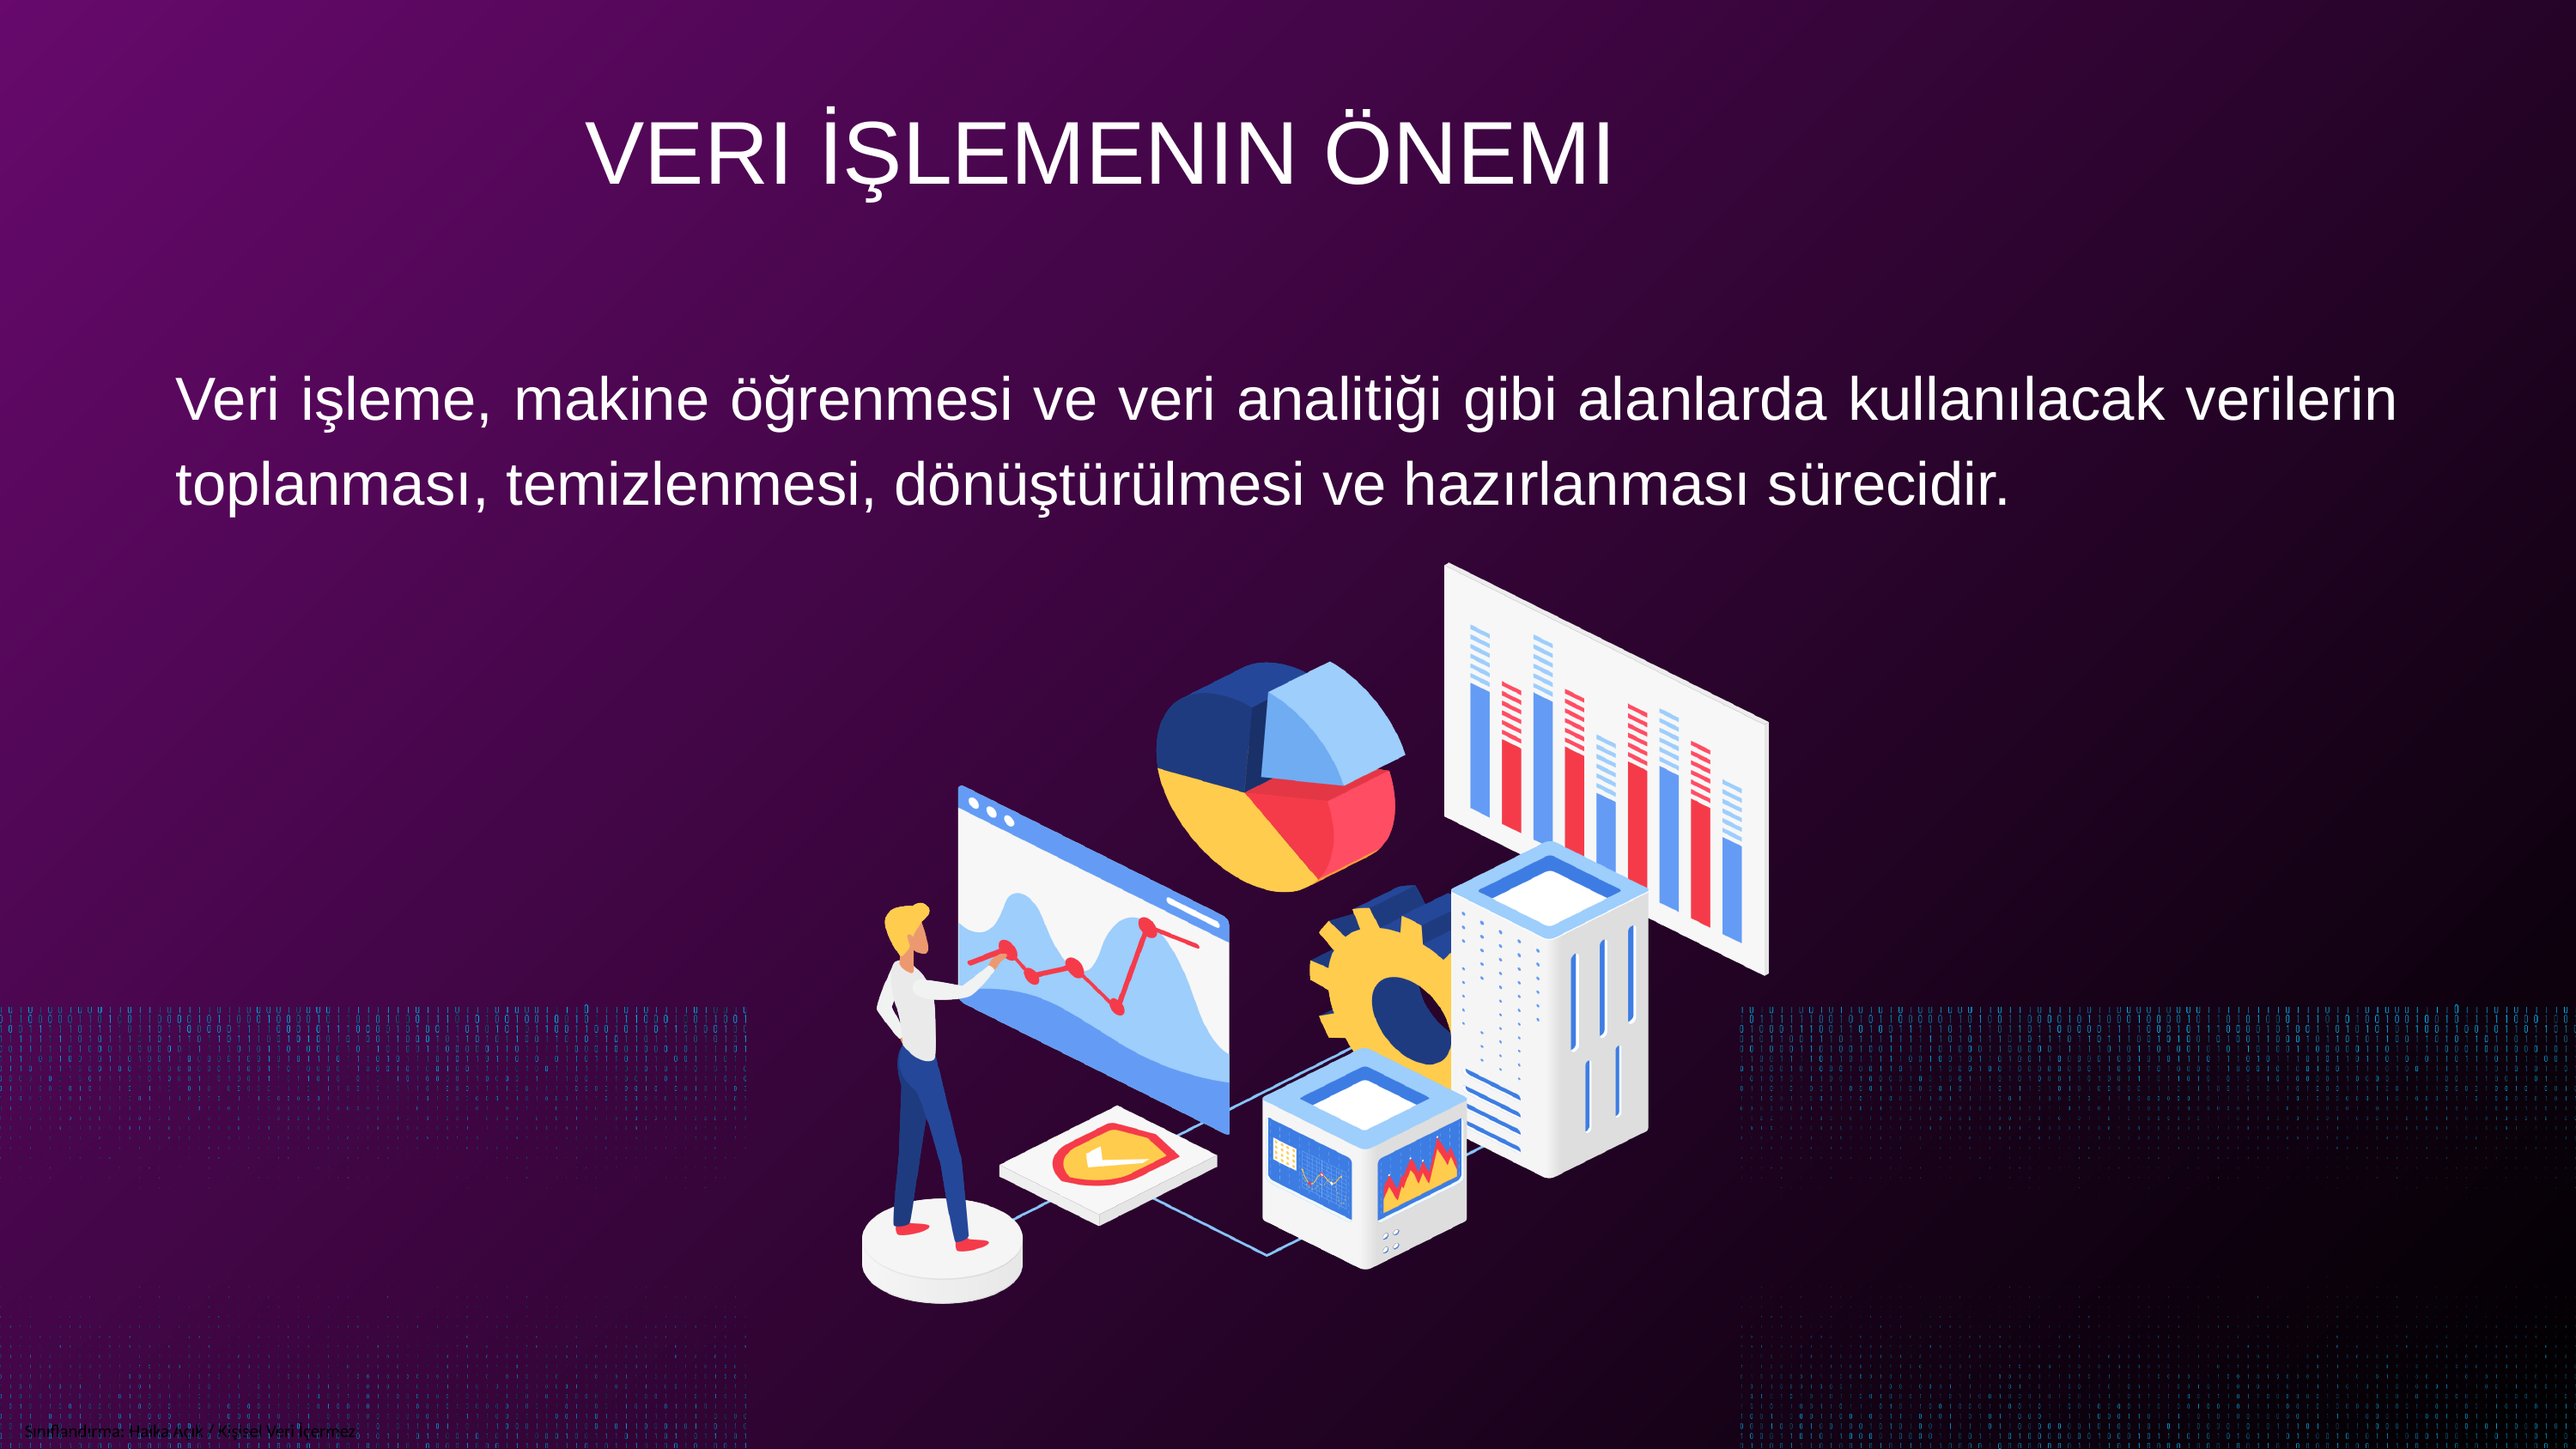

VERI İŞLEMENIN ÖNEMI
Veri işleme, makine öğrenmesi ve veri analitiği gibi alanlarda kullanılacak verilerin toplanması, temizlenmesi, dönüştürülmesi ve hazırlanması sürecidir.